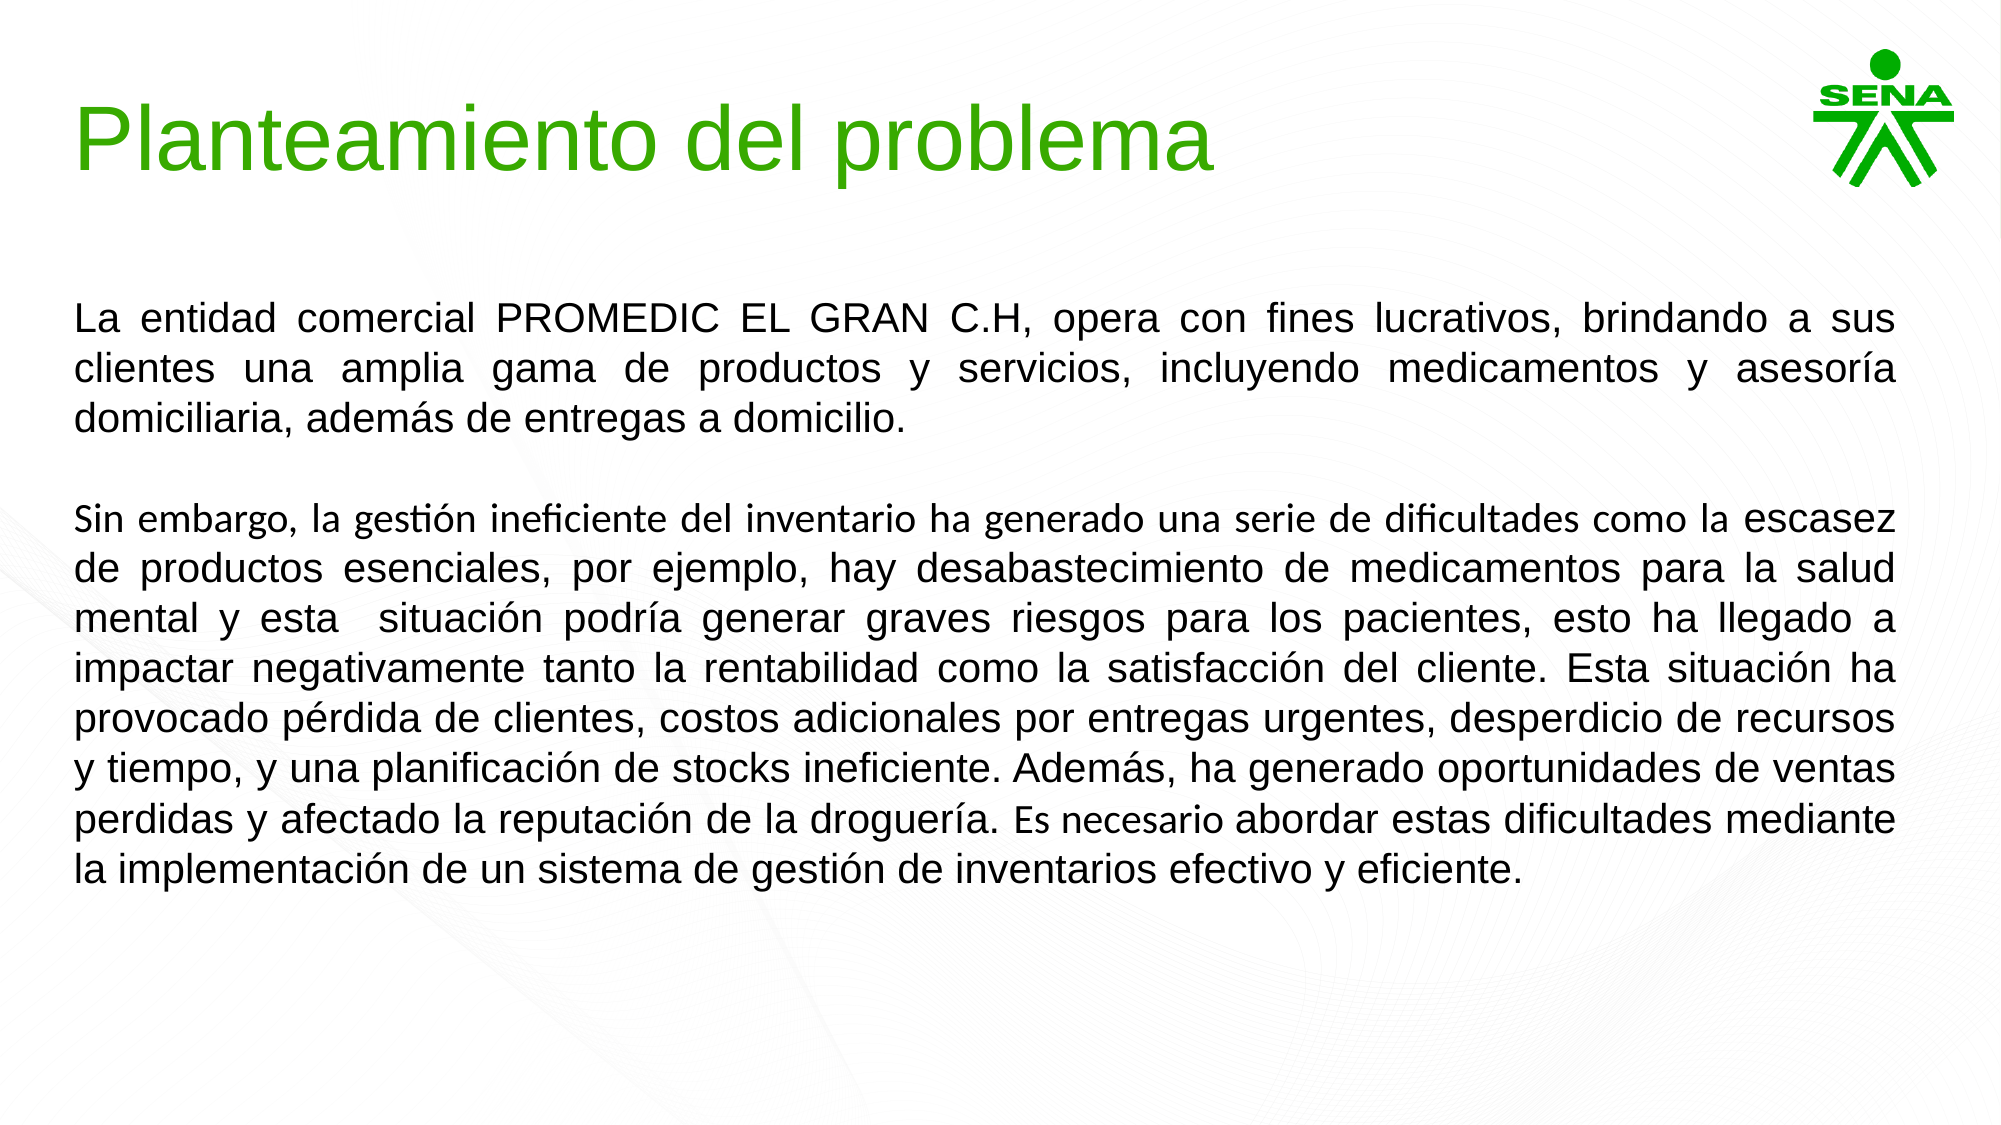

Planteamiento del problema
La entidad comercial PROMEDIC EL GRAN C.H, opera con fines lucrativos, brindando a sus clientes una amplia gama de productos y servicios, incluyendo medicamentos y asesoría domiciliaria, además de entregas a domicilio.

Sin embargo, la gestión ineficiente del inventario ha generado una serie de dificultades como la escasez de productos esenciales, por ejemplo, hay desabastecimiento de medicamentos para la salud mental y esta  situación podría generar graves riesgos para los pacientes, esto ha llegado a impactar negativamente tanto la rentabilidad como la satisfacción del cliente. Esta situación ha provocado pérdida de clientes, costos adicionales por entregas urgentes, desperdicio de recursos y tiempo, y una planificación de stocks ineficiente. Además, ha generado oportunidades de ventas perdidas y afectado la reputación de la droguería. Es necesario abordar estas dificultades mediante la implementación de un sistema de gestión de inventarios efectivo y eficiente.